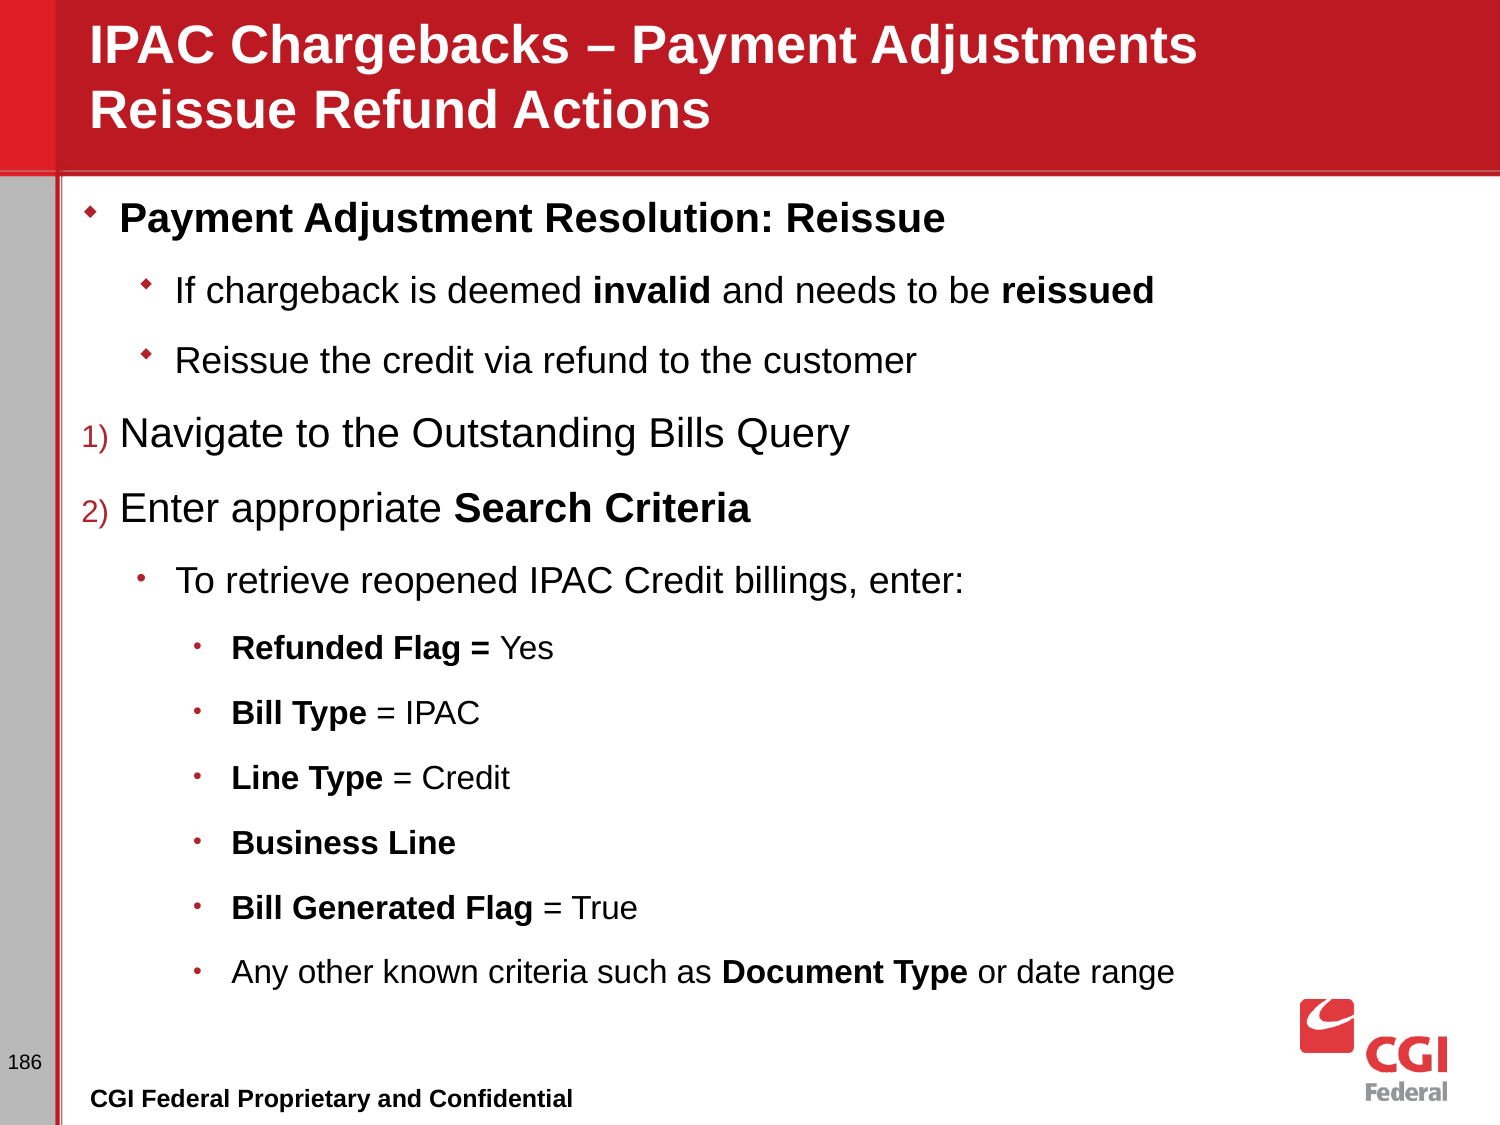

# IPAC Chargebacks – Payment Adjustments Reissue Refund Actions
Payment Adjustment Resolution: Reissue
If chargeback is deemed invalid and needs to be reissued
Reissue the credit via refund to the customer
Navigate to the Outstanding Bills Query
Enter appropriate Search Criteria
To retrieve reopened IPAC Credit billings, enter:
Refunded Flag = Yes
Bill Type = IPAC
Line Type = Credit
Business Line
Bill Generated Flag = True
Any other known criteria such as Document Type or date range

186
CGI Federal Proprietary and Confidential